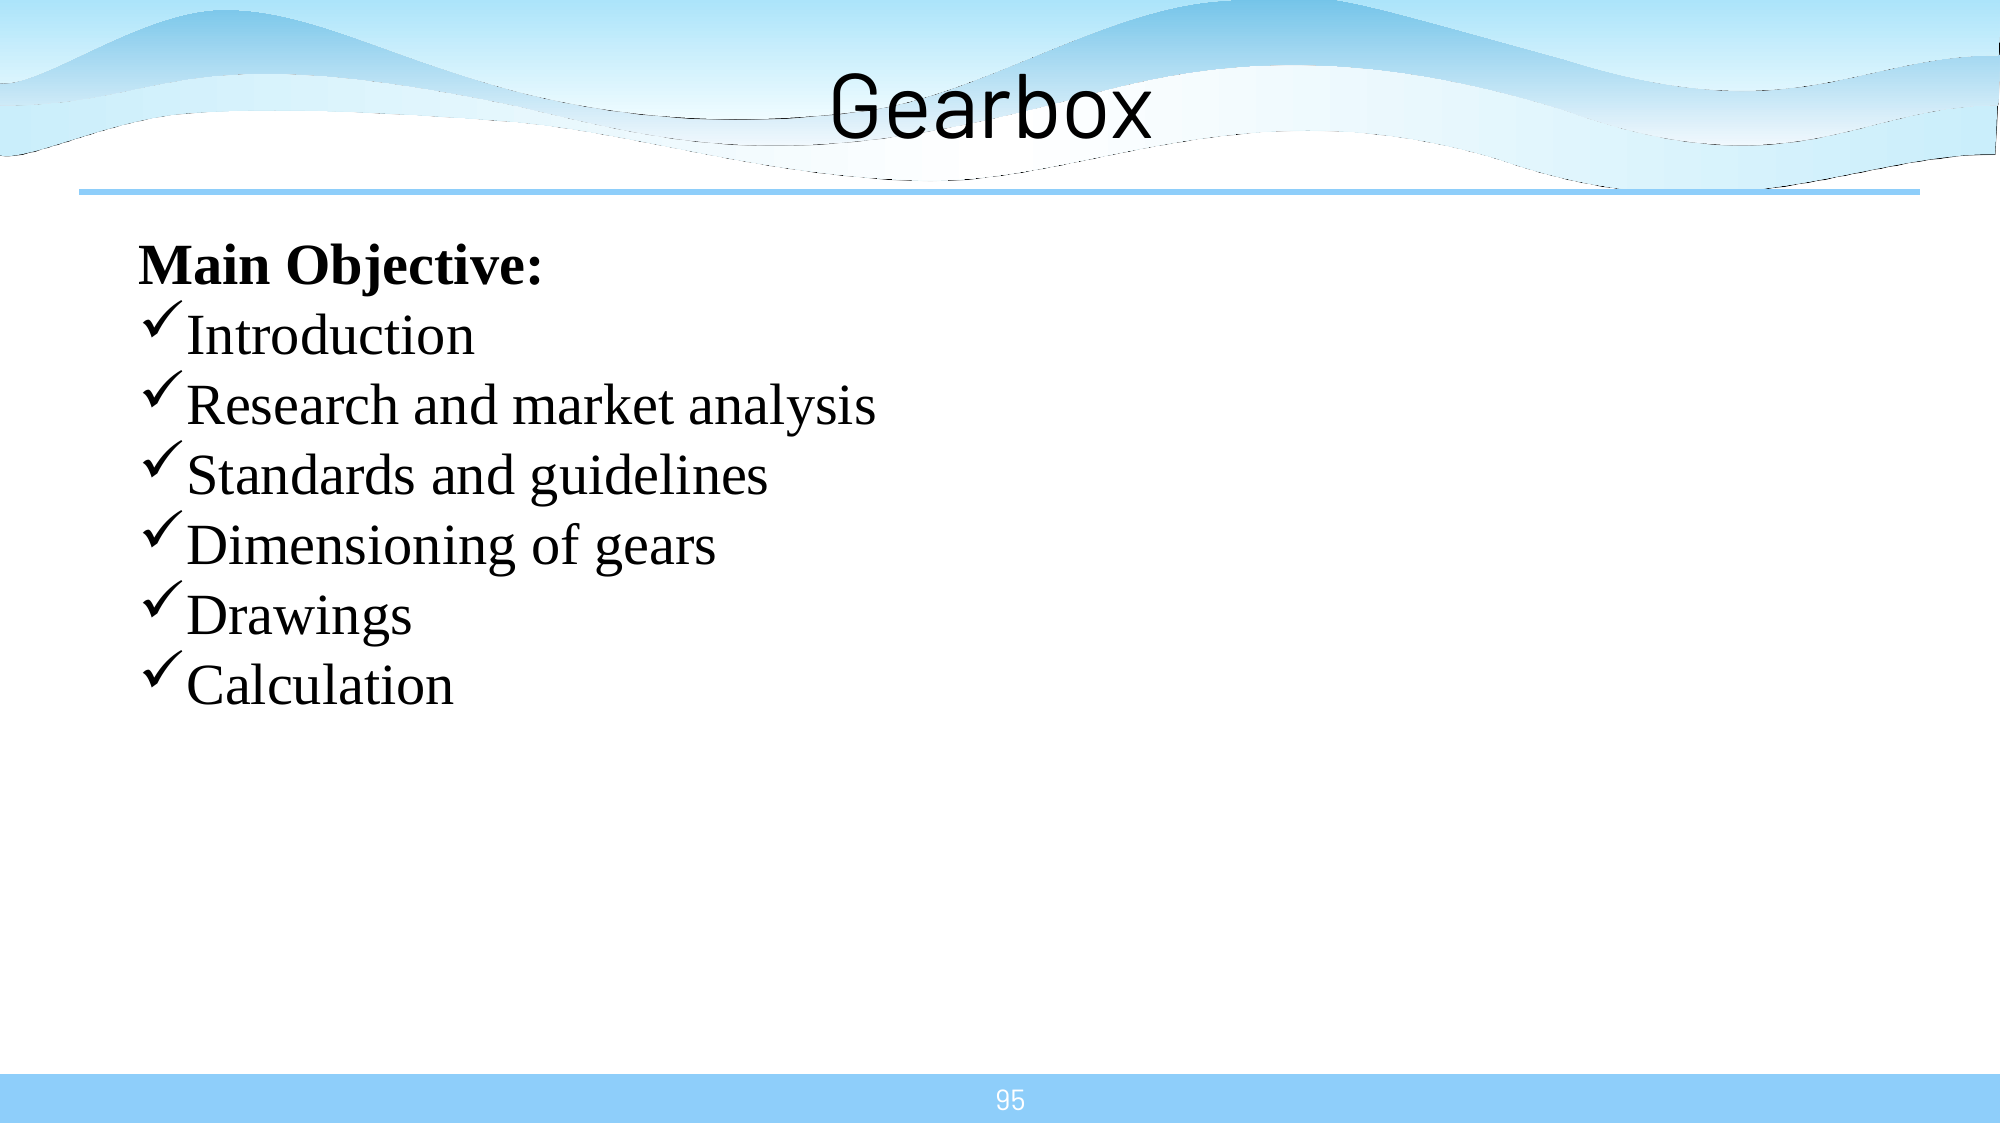

# Gearbox

Main Objective:
Introduction
Research and market analysis
Standards and guidelines
Dimensioning of gears
Drawings
Calculation

95